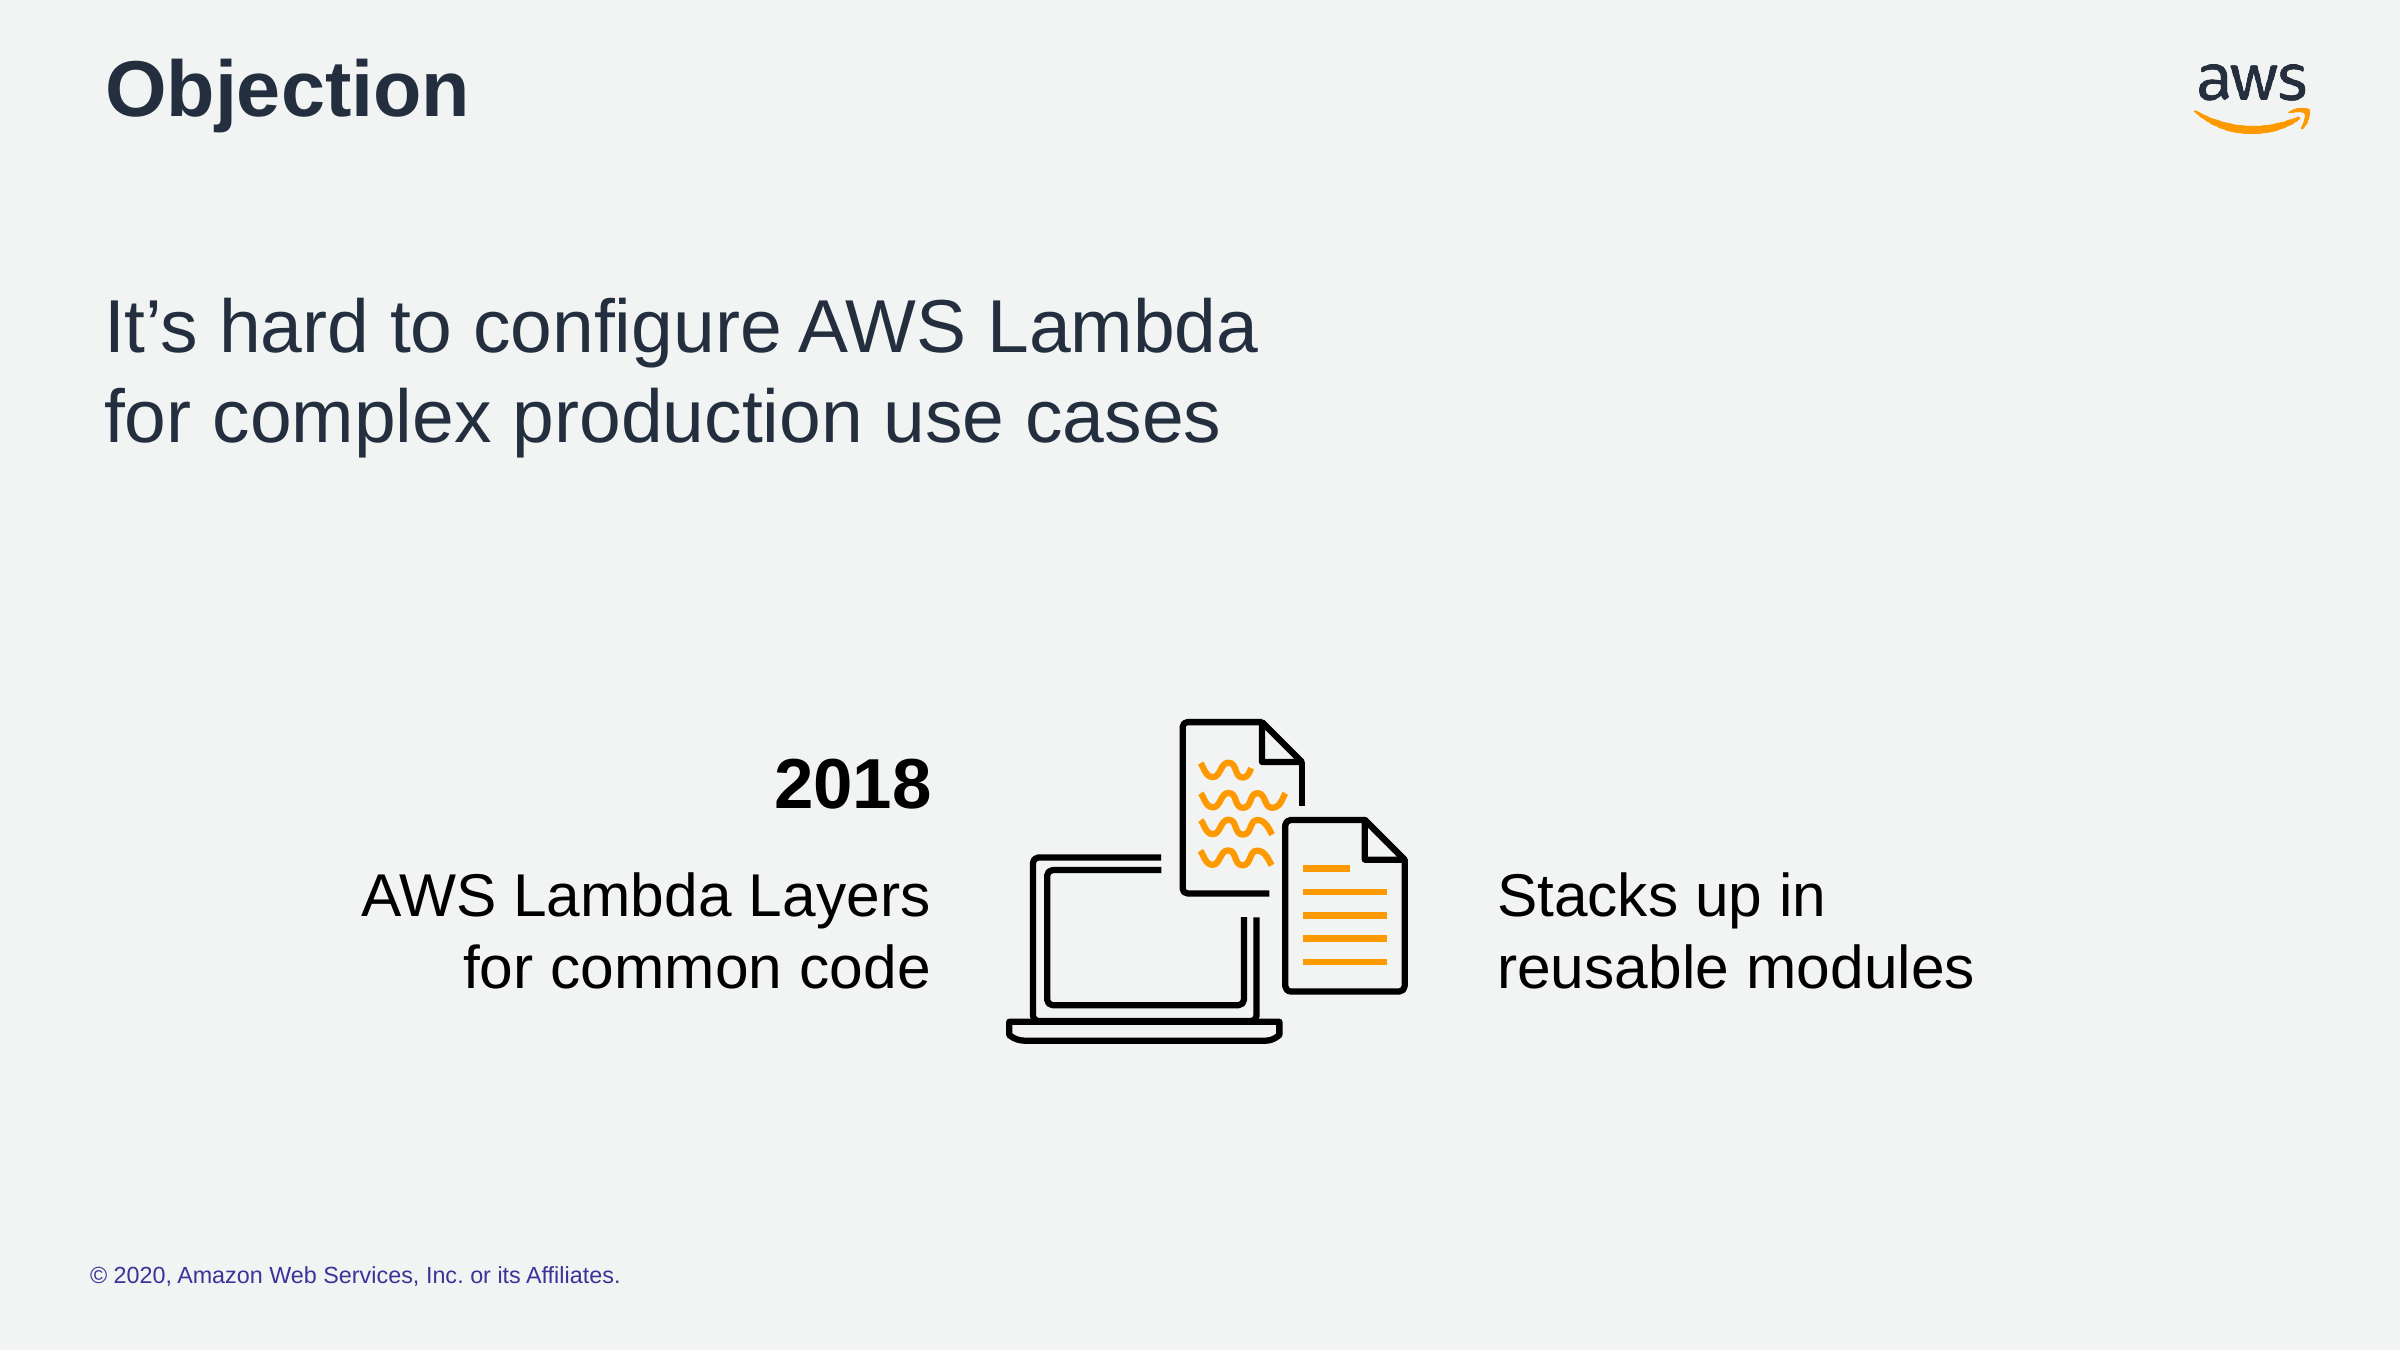

# Objection

It’s hard to configure AWS Lambda
for complex production use cases

2018
AWS Lambda Layers
for common code
Stacks up in
reusable modules